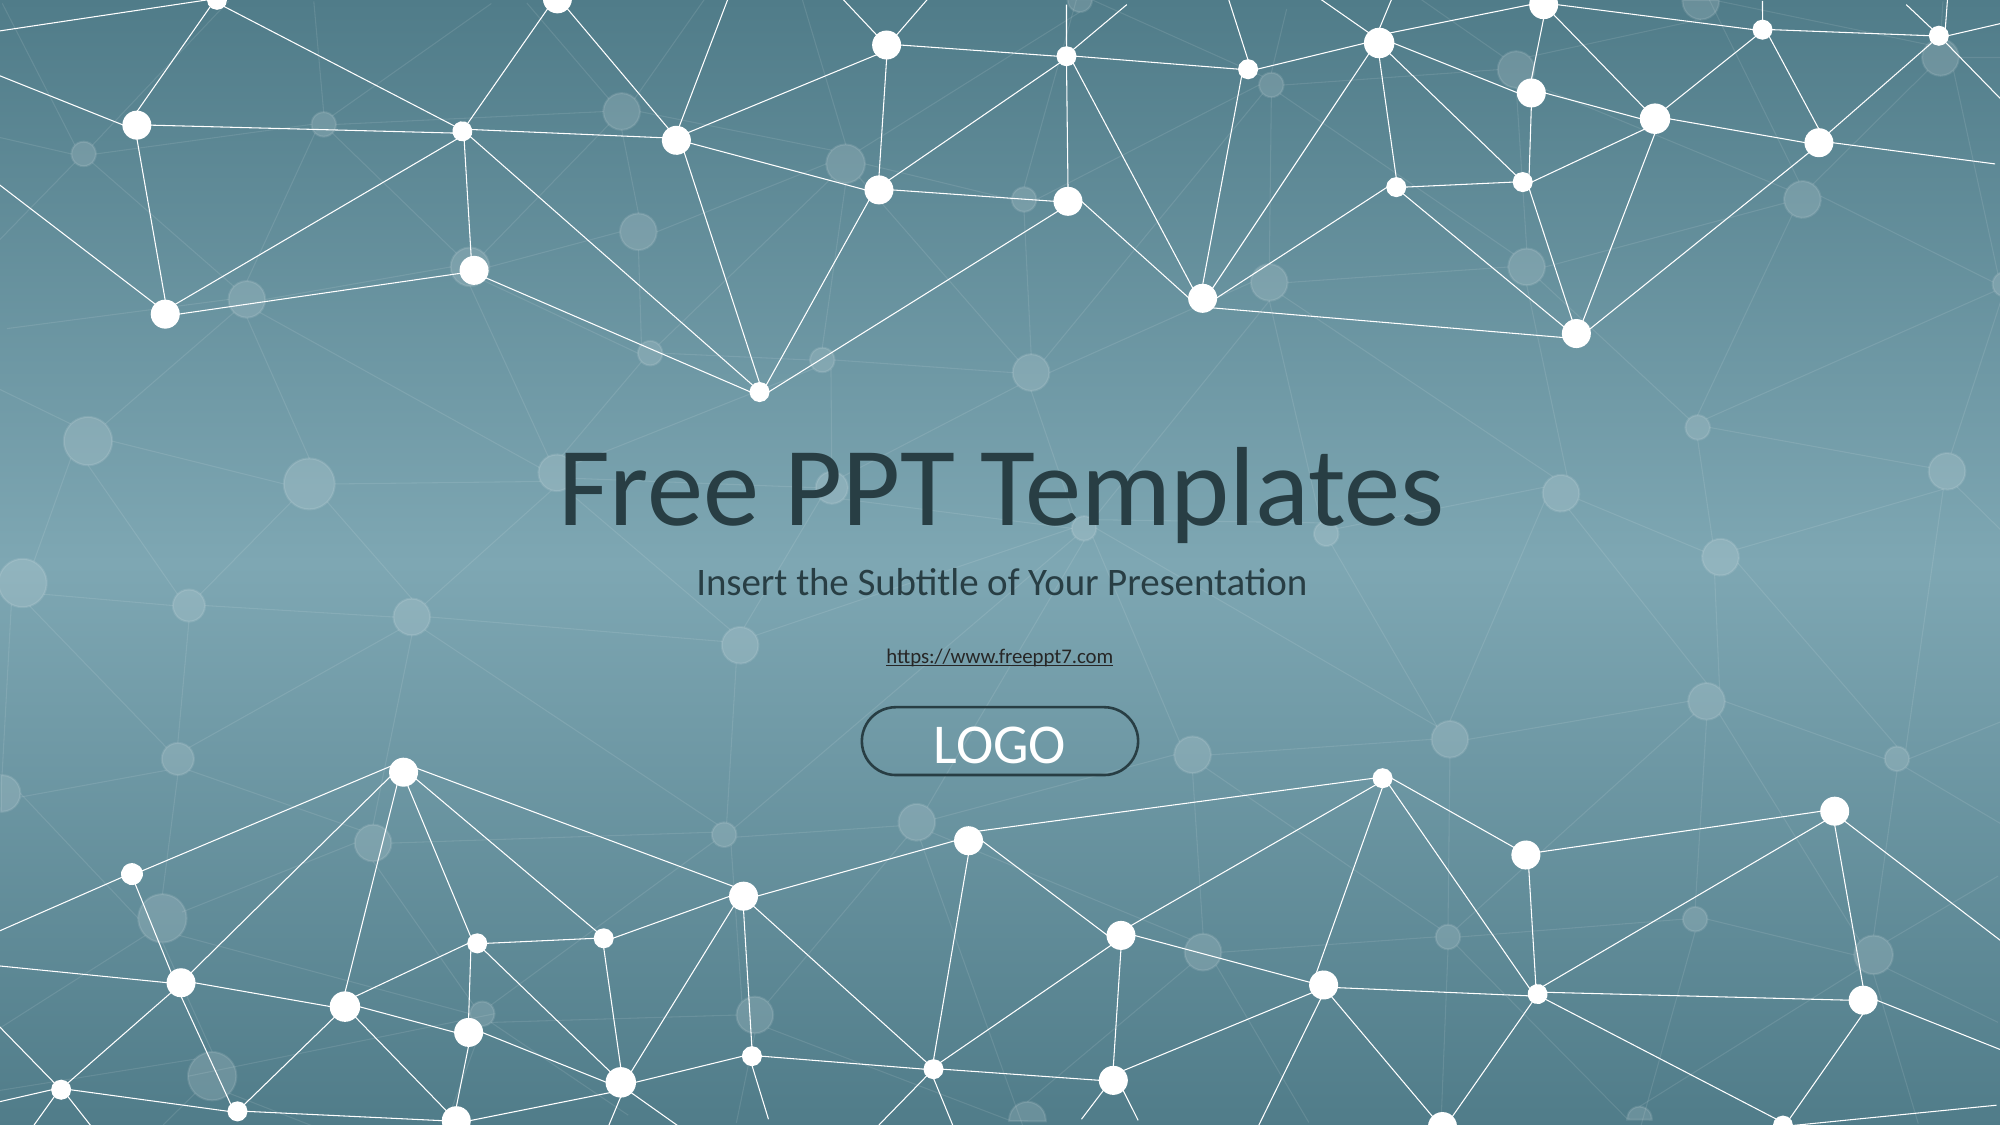

Free PPT Templates
Insert the Subtitle of Your Presentation
https://www.freeppt7.com
LOGO